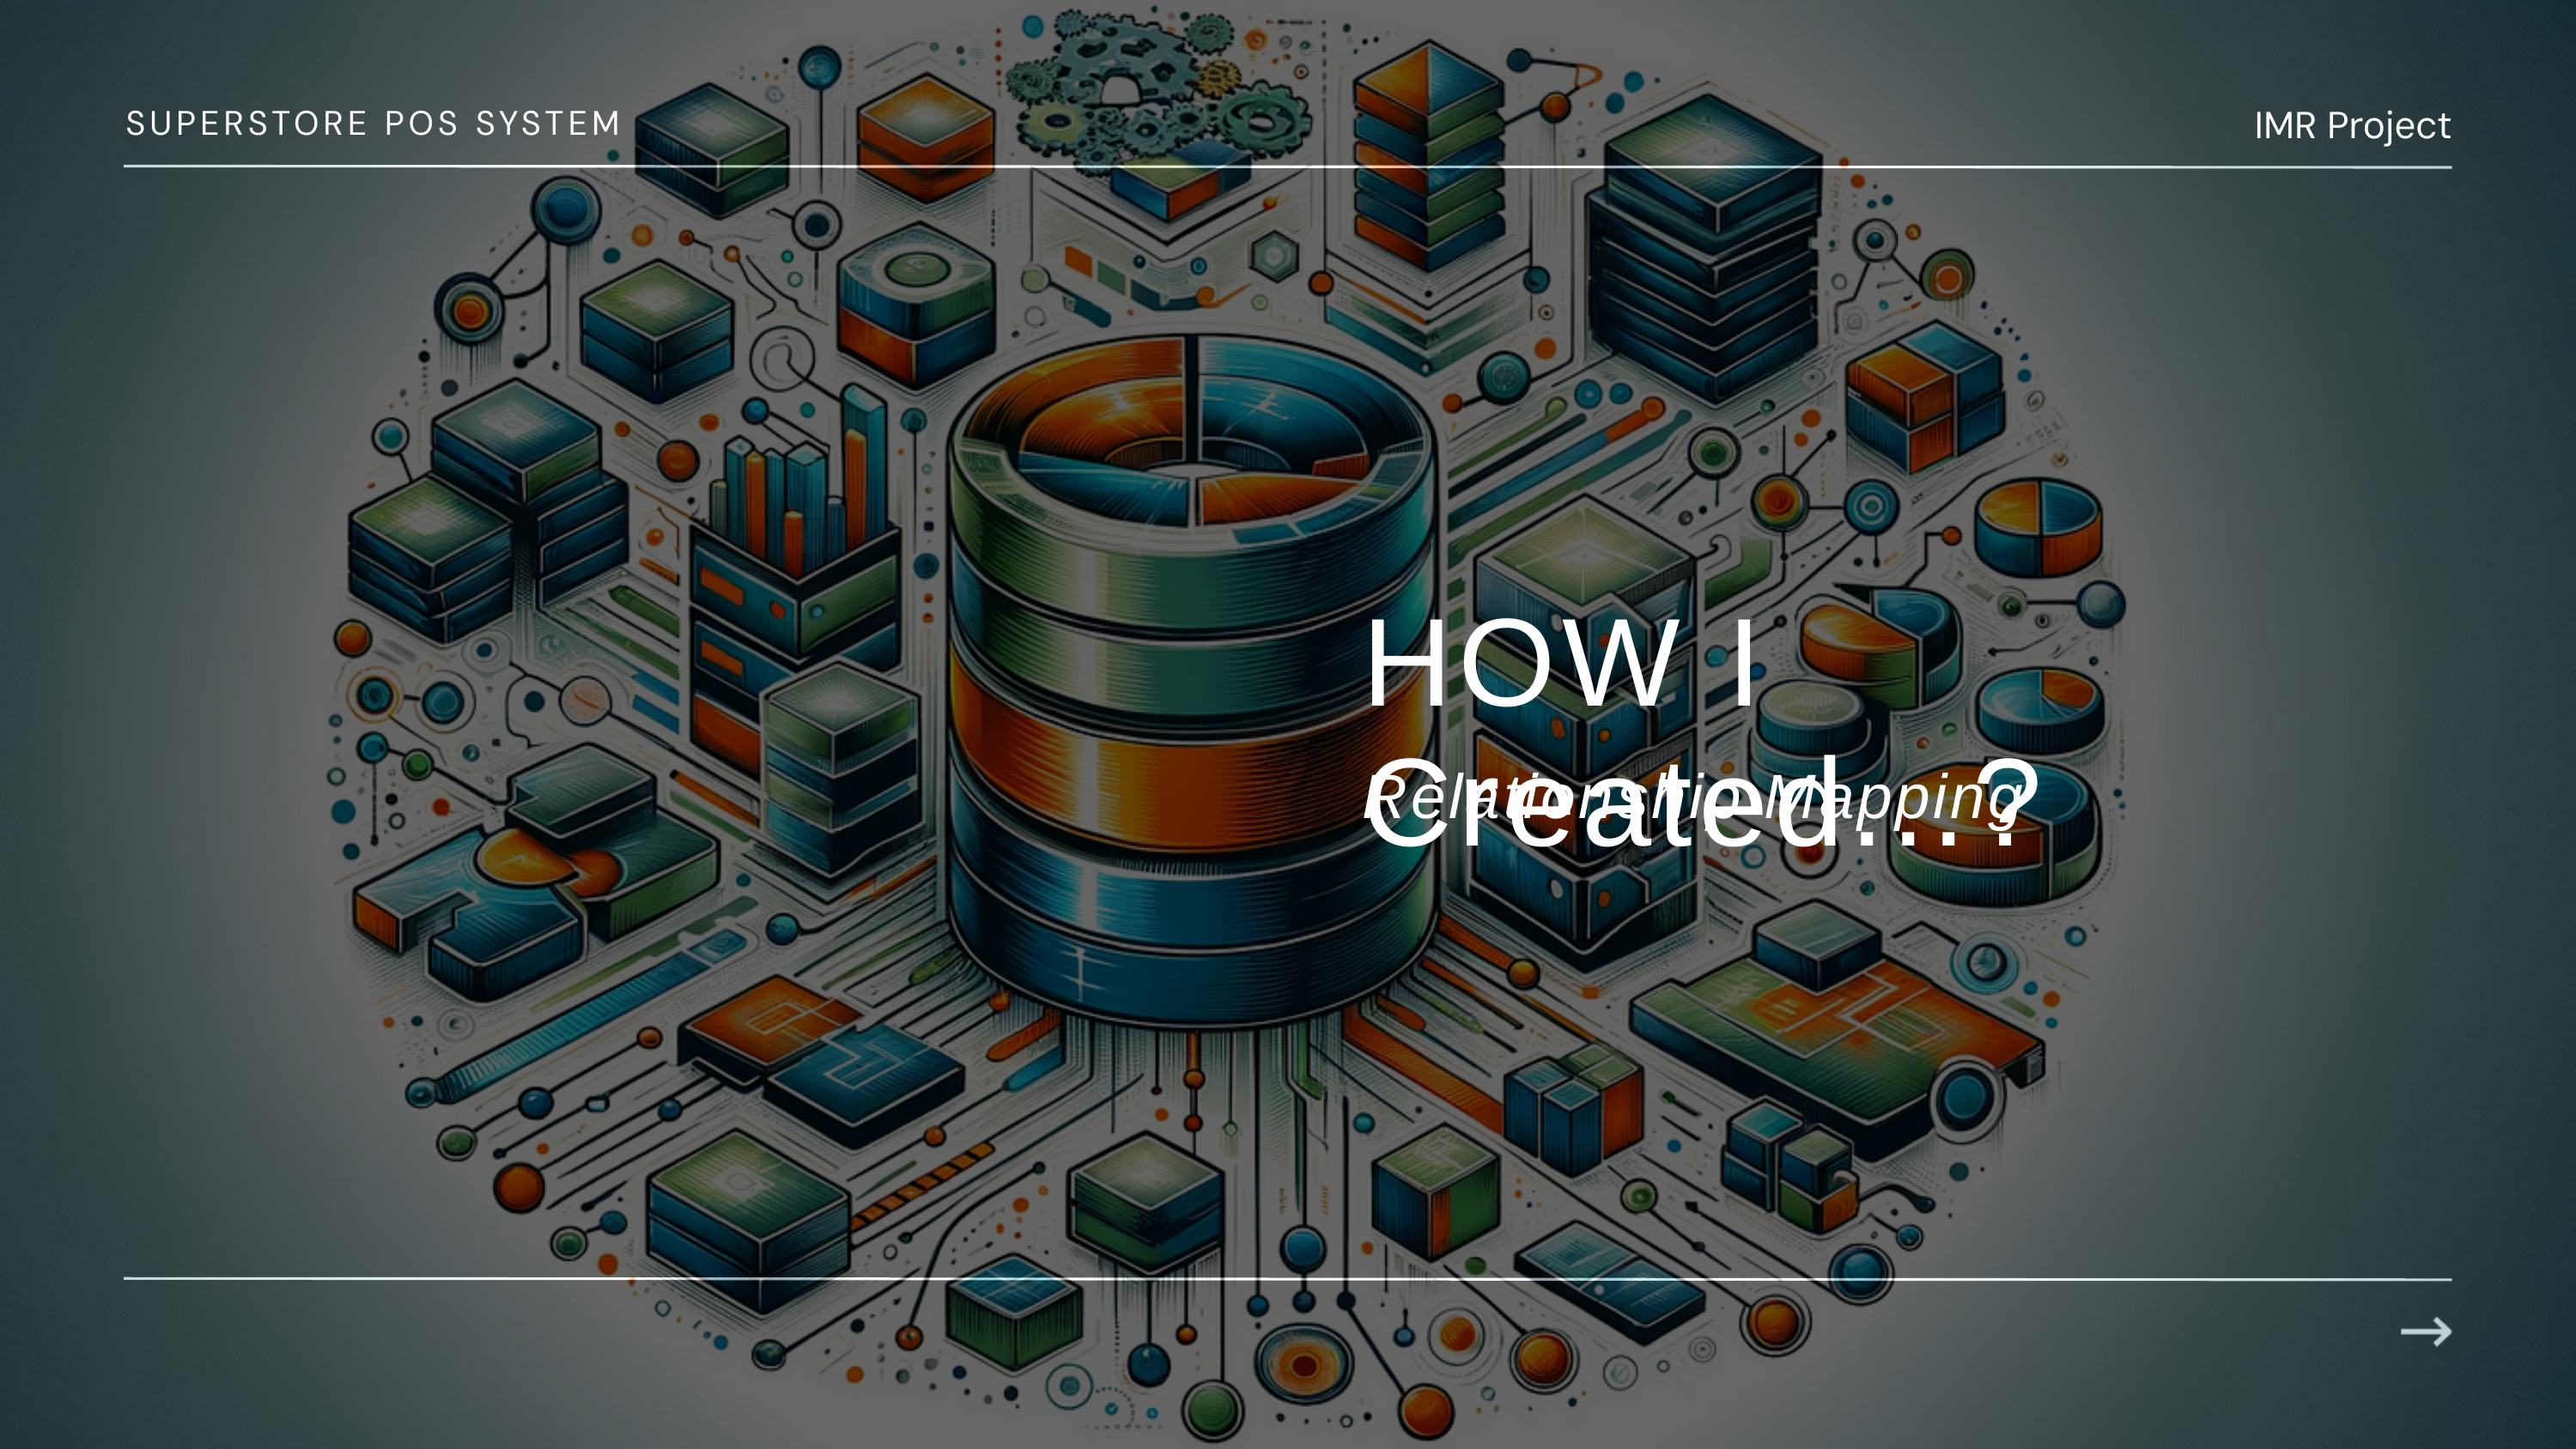

IMR Project
SUPERSTORE POS SYSTEM

HOW I Created...?
Relationship Mapping